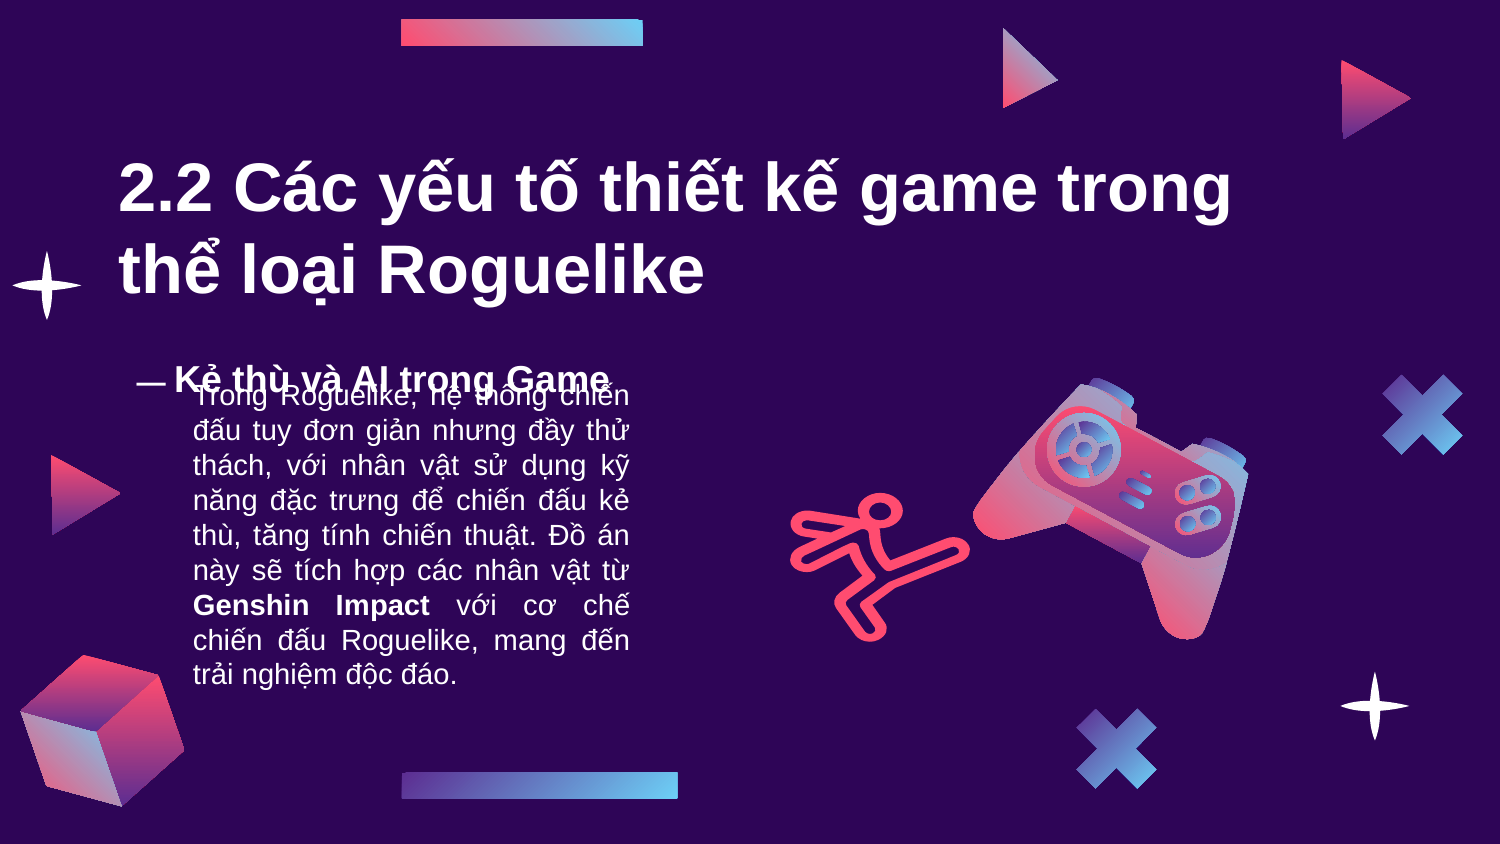

# 2.2 Các yếu tố thiết kế game trong thể loại Roguelike
— Kẻ thù và AI trong Game

Trong Roguelike, hệ thống chiến đấu tuy đơn giản nhưng đầy thử thách, với nhân vật sử dụng kỹ năng đặc trưng để chiến đấu kẻ thù, tăng tính chiến thuật. Đồ án này sẽ tích hợp các nhân vật từ Genshin Impact với cơ chế chiến đấu Roguelike, mang đến trải nghiệm độc đáo.